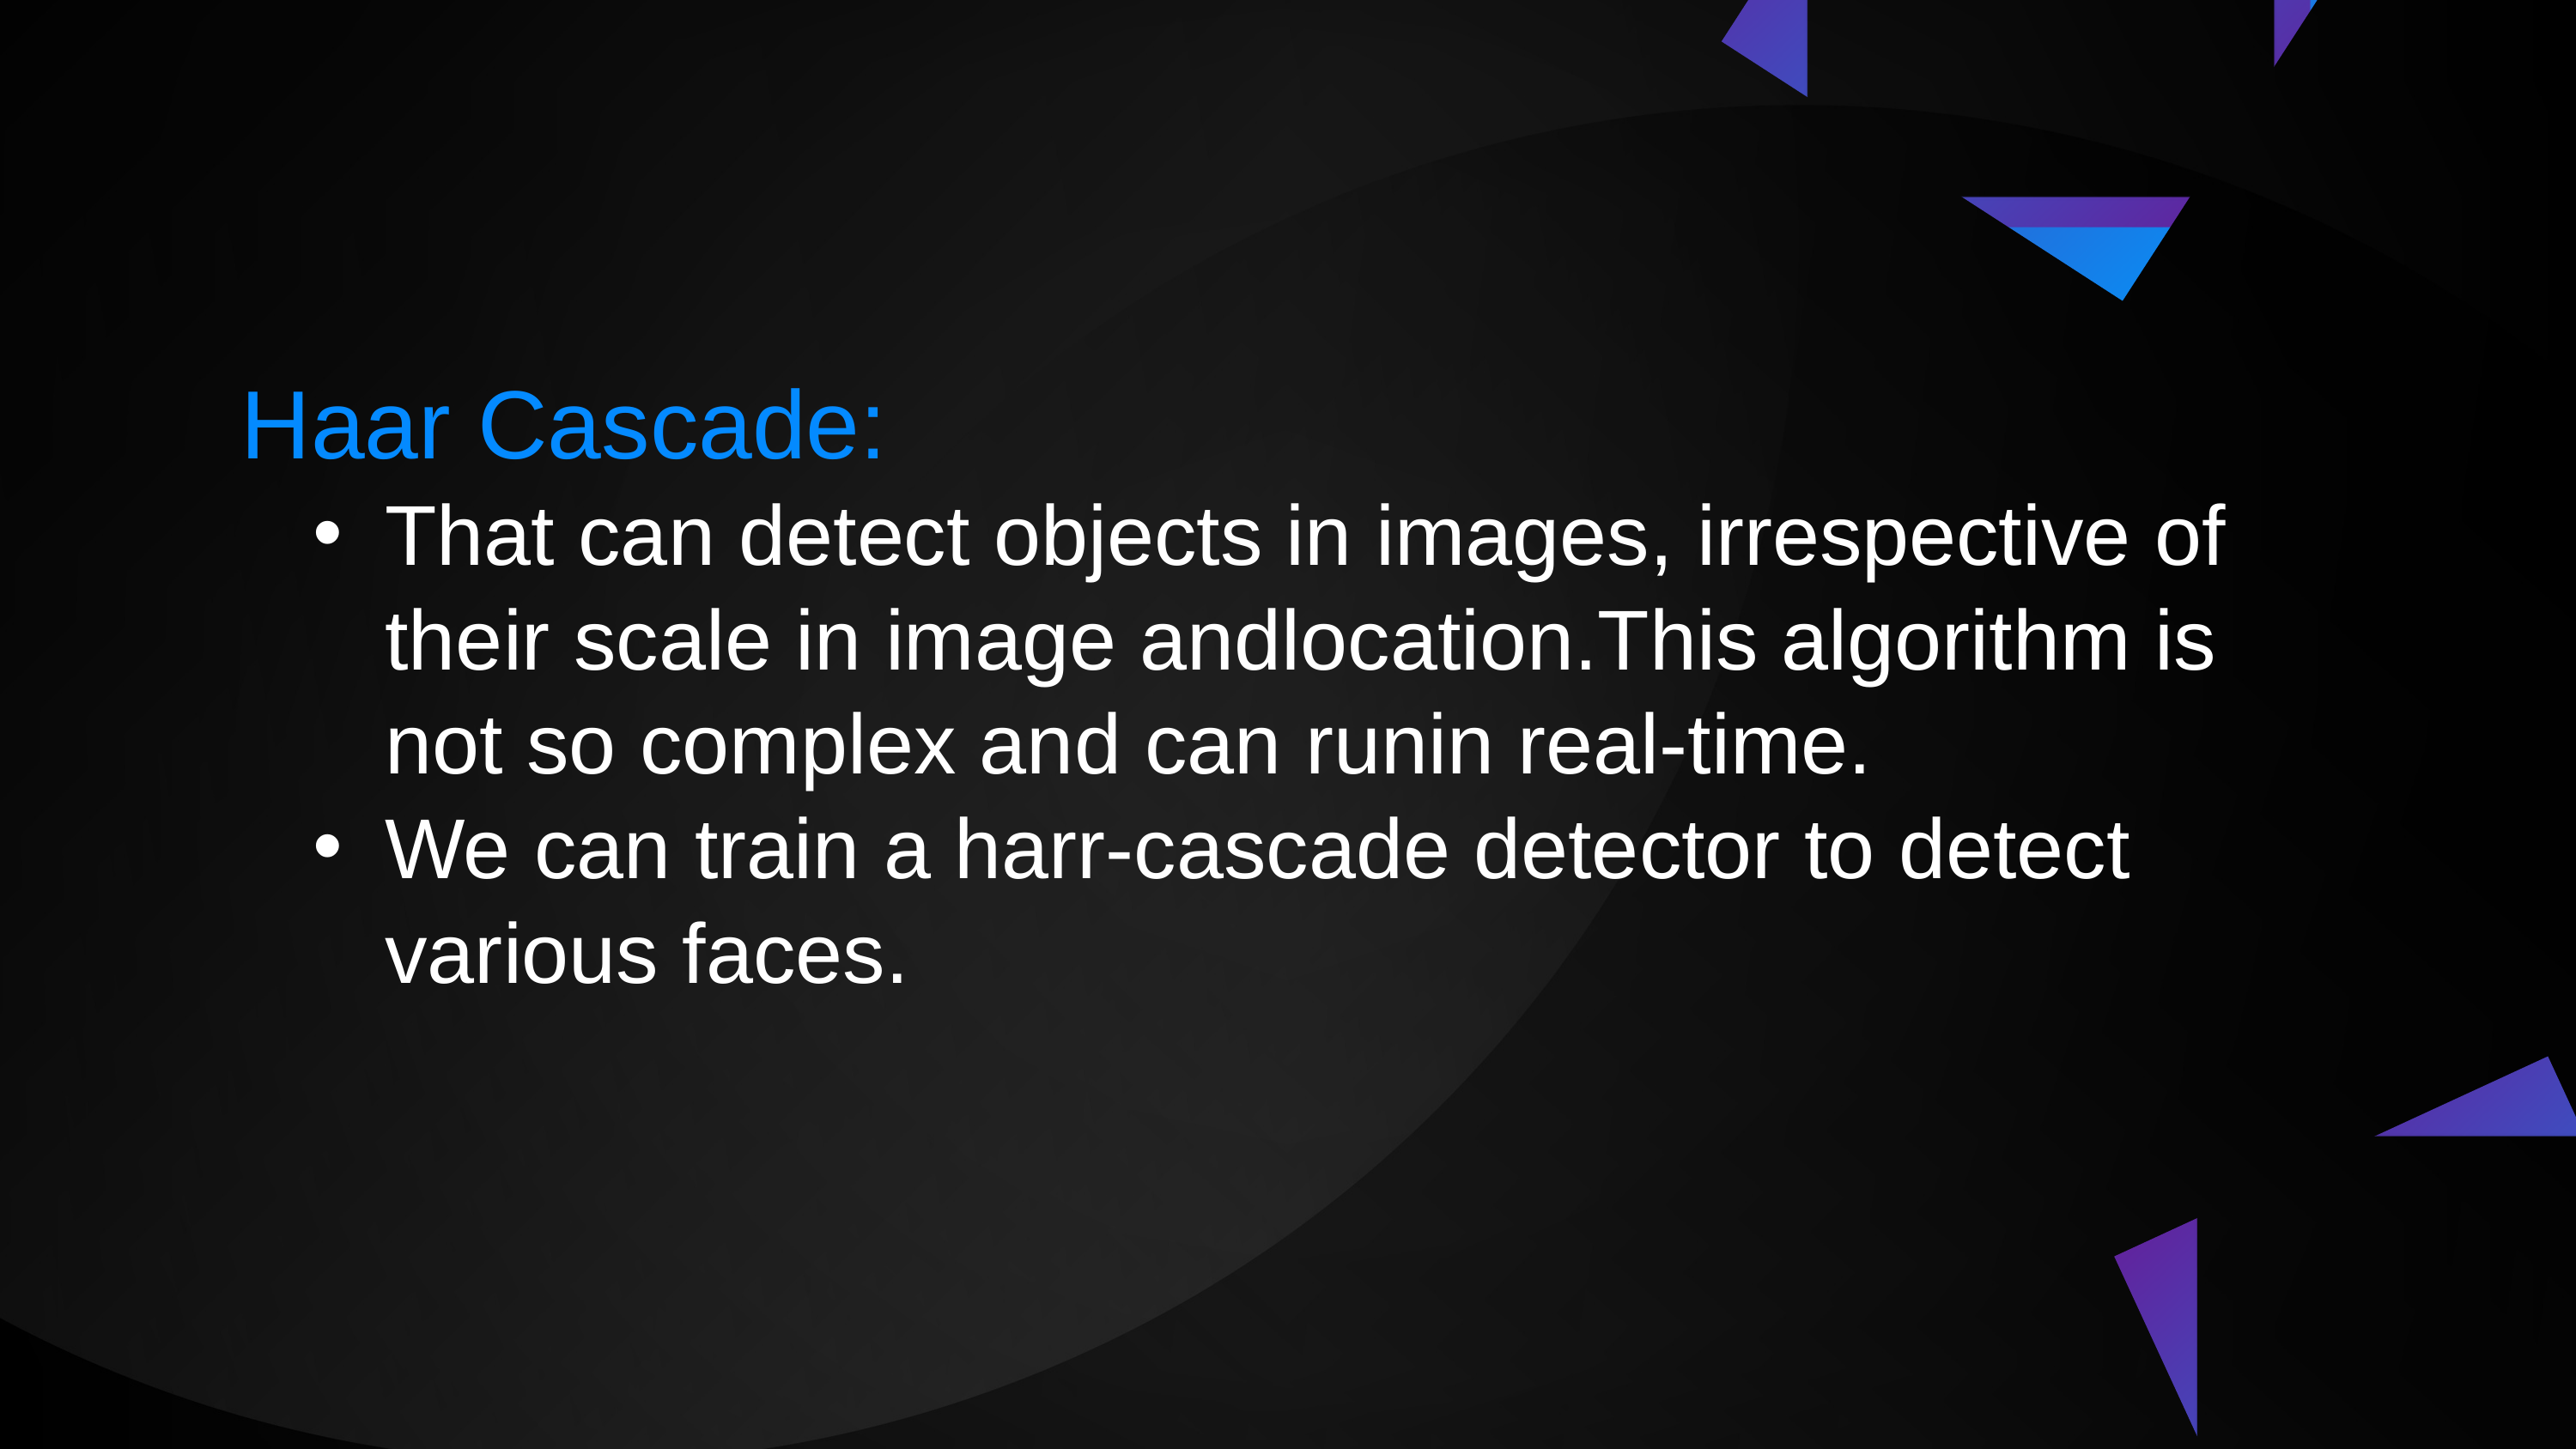

Haar Cascade:
That can detect objects in images, irrespective of their scale in image andlocation.This algorithm is not so complex and can runin real-time.
We can train a harr-cascade detector to detect various faces.